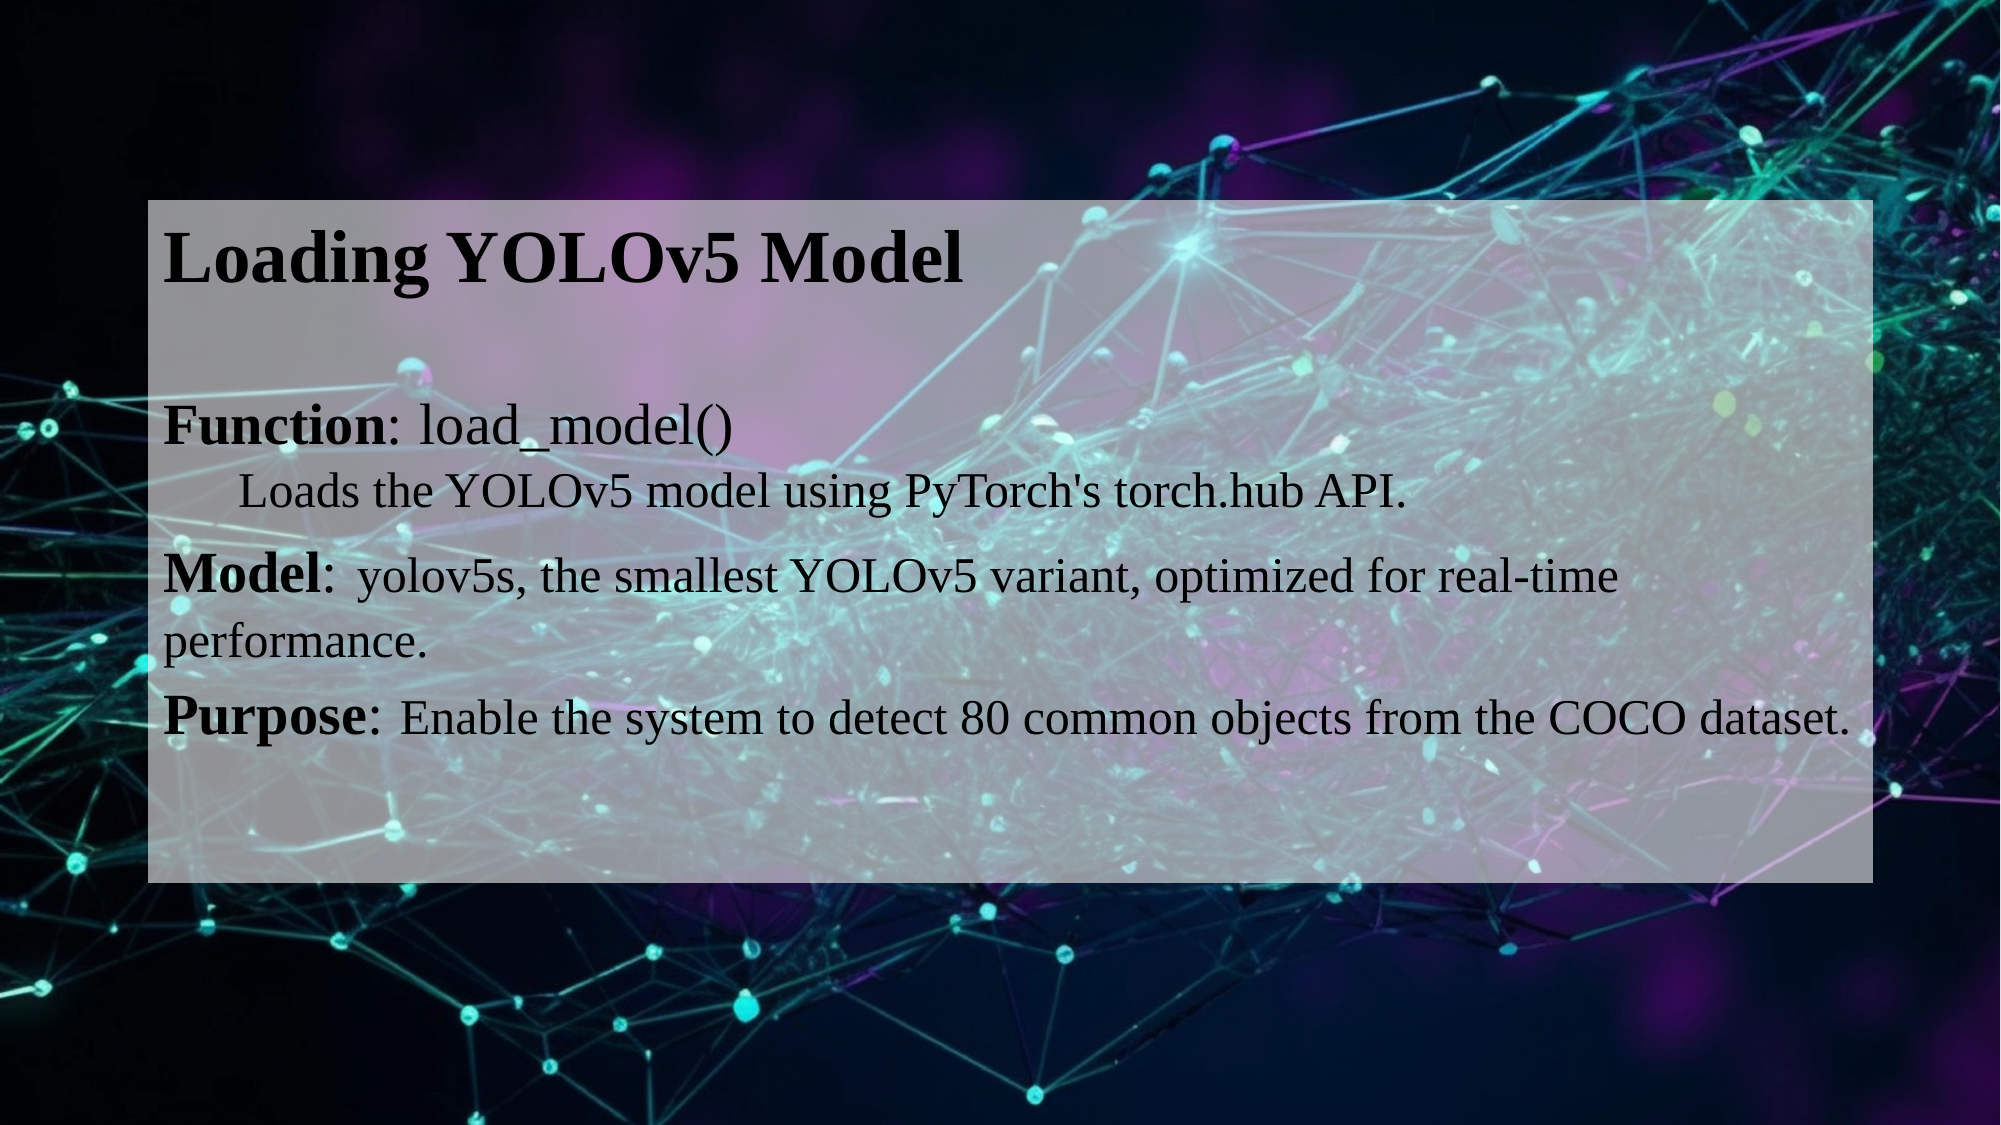

Loading YOLOv5 Model

Function: load_model()
Loads the YOLOv5 model using PyTorch's torch.hub API.
Model: yolov5s, the smallest YOLOv5 variant, optimized for real-time performance.
Purpose: Enable the system to detect 80 common objects from the COCO dataset.